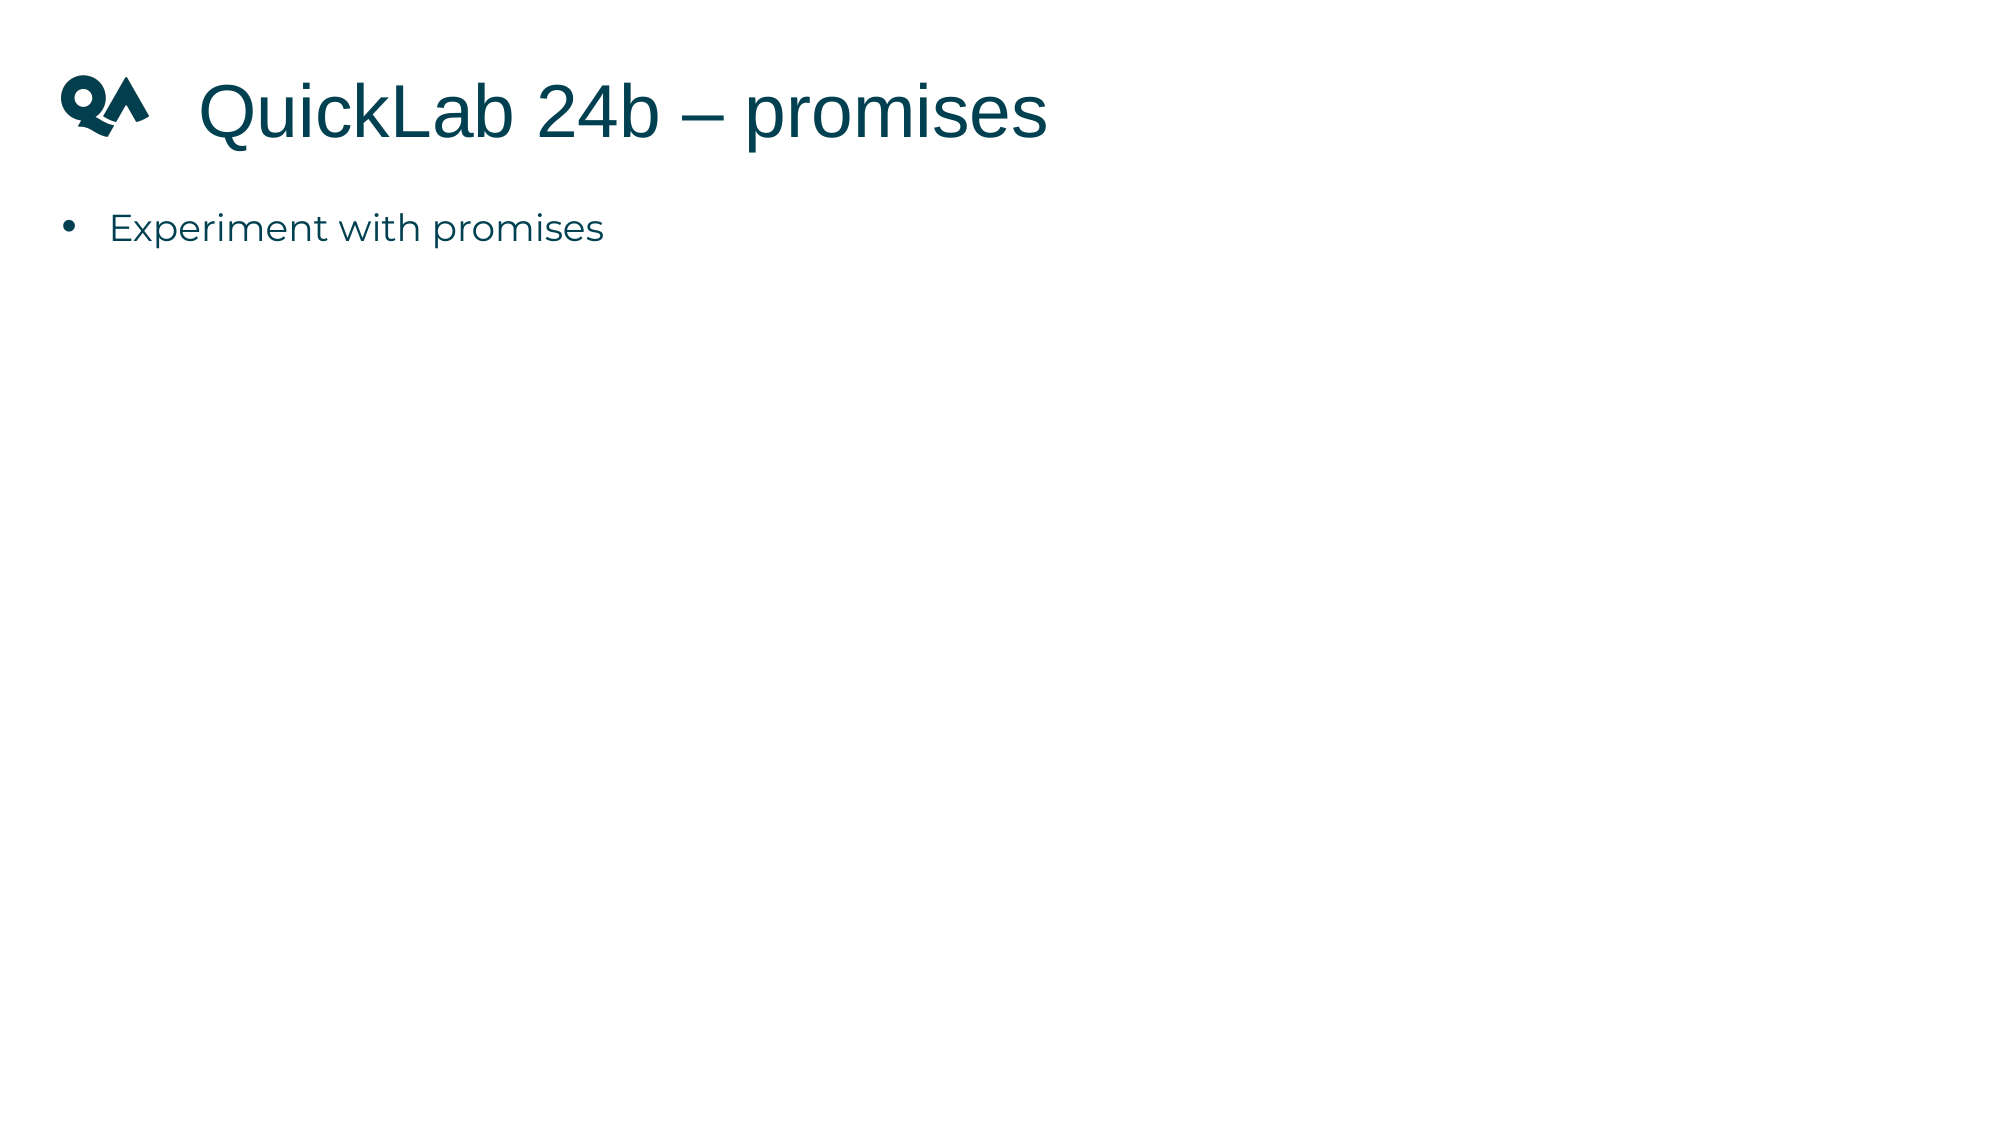

QuickLab 24b – promises
Experiment with promises